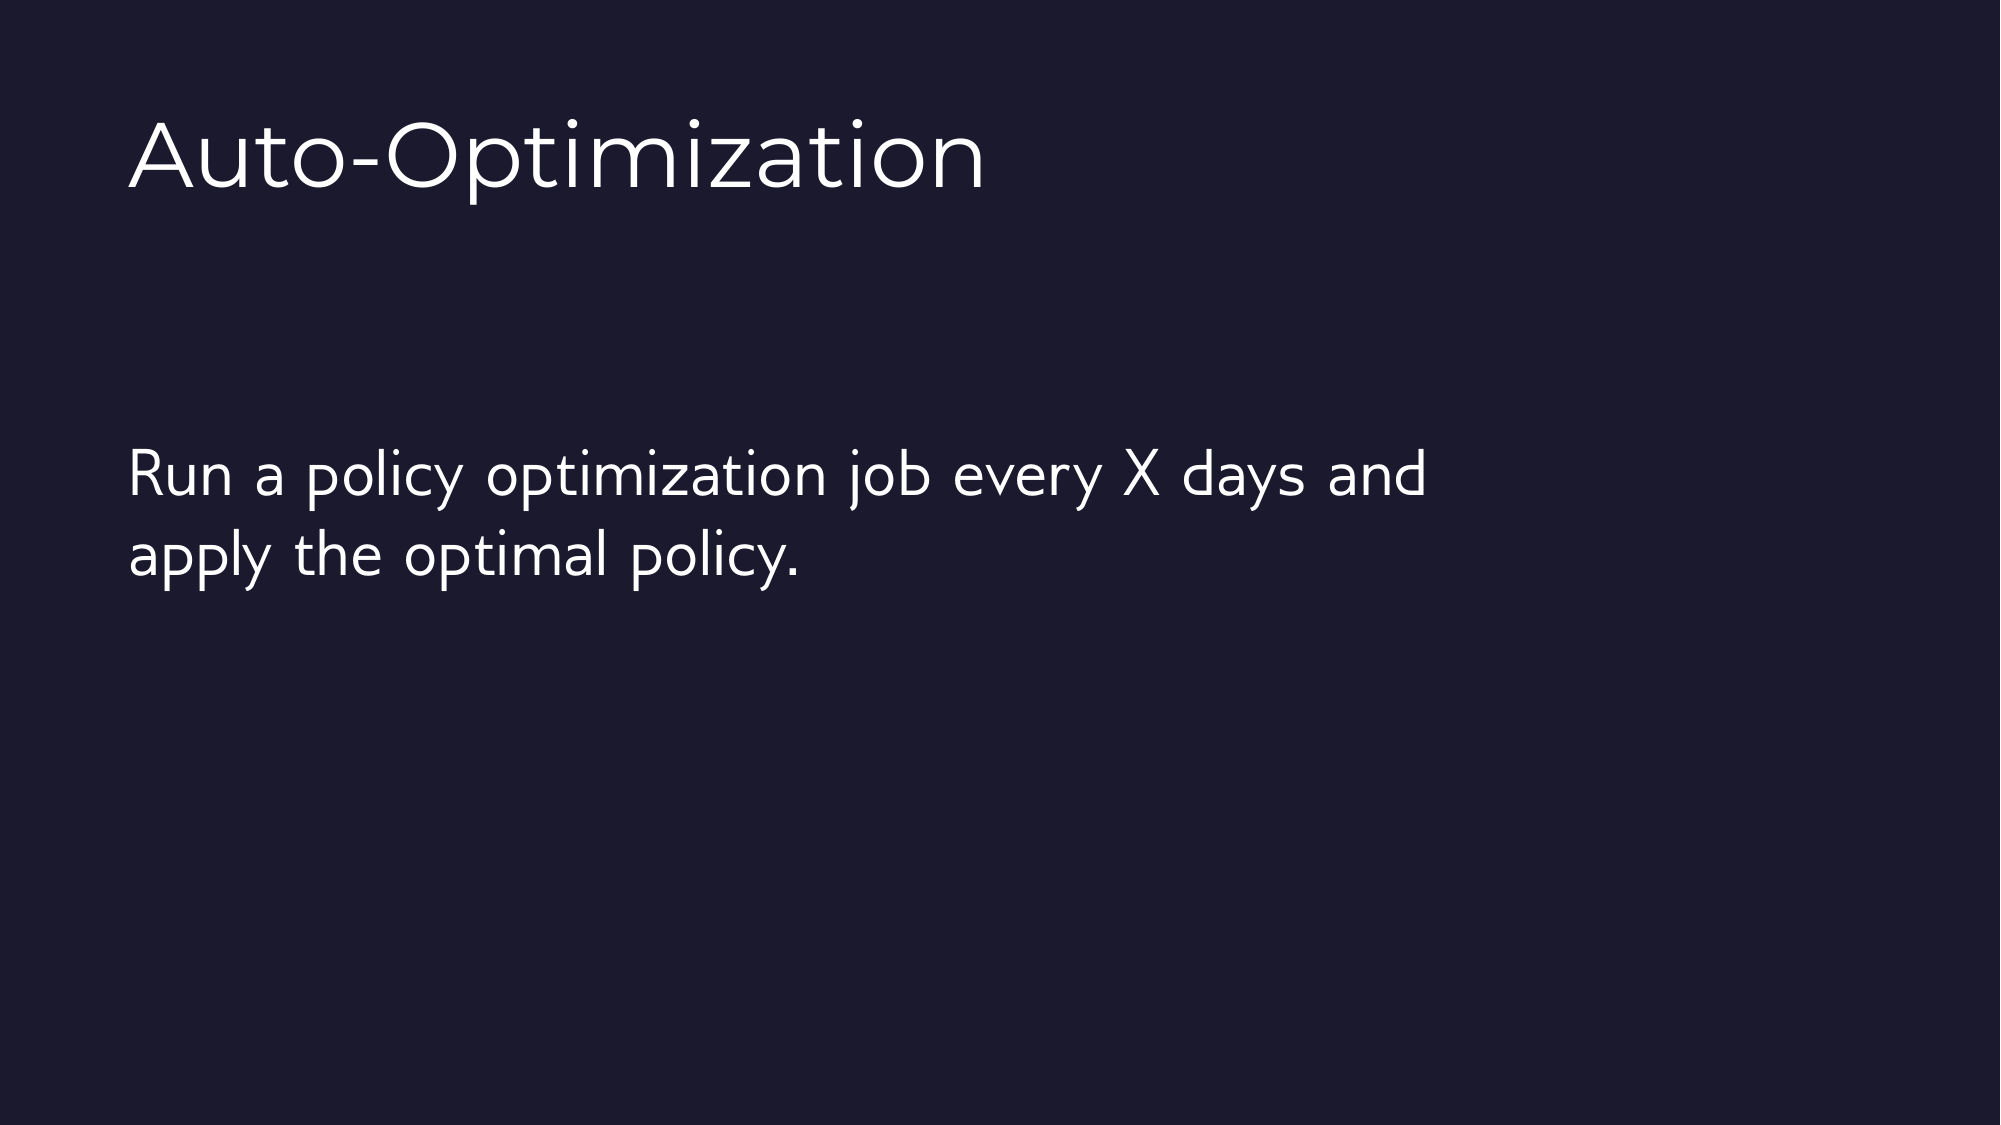

# Auto-Optimization
Run a policy optimization job every X days and apply the optimal policy.